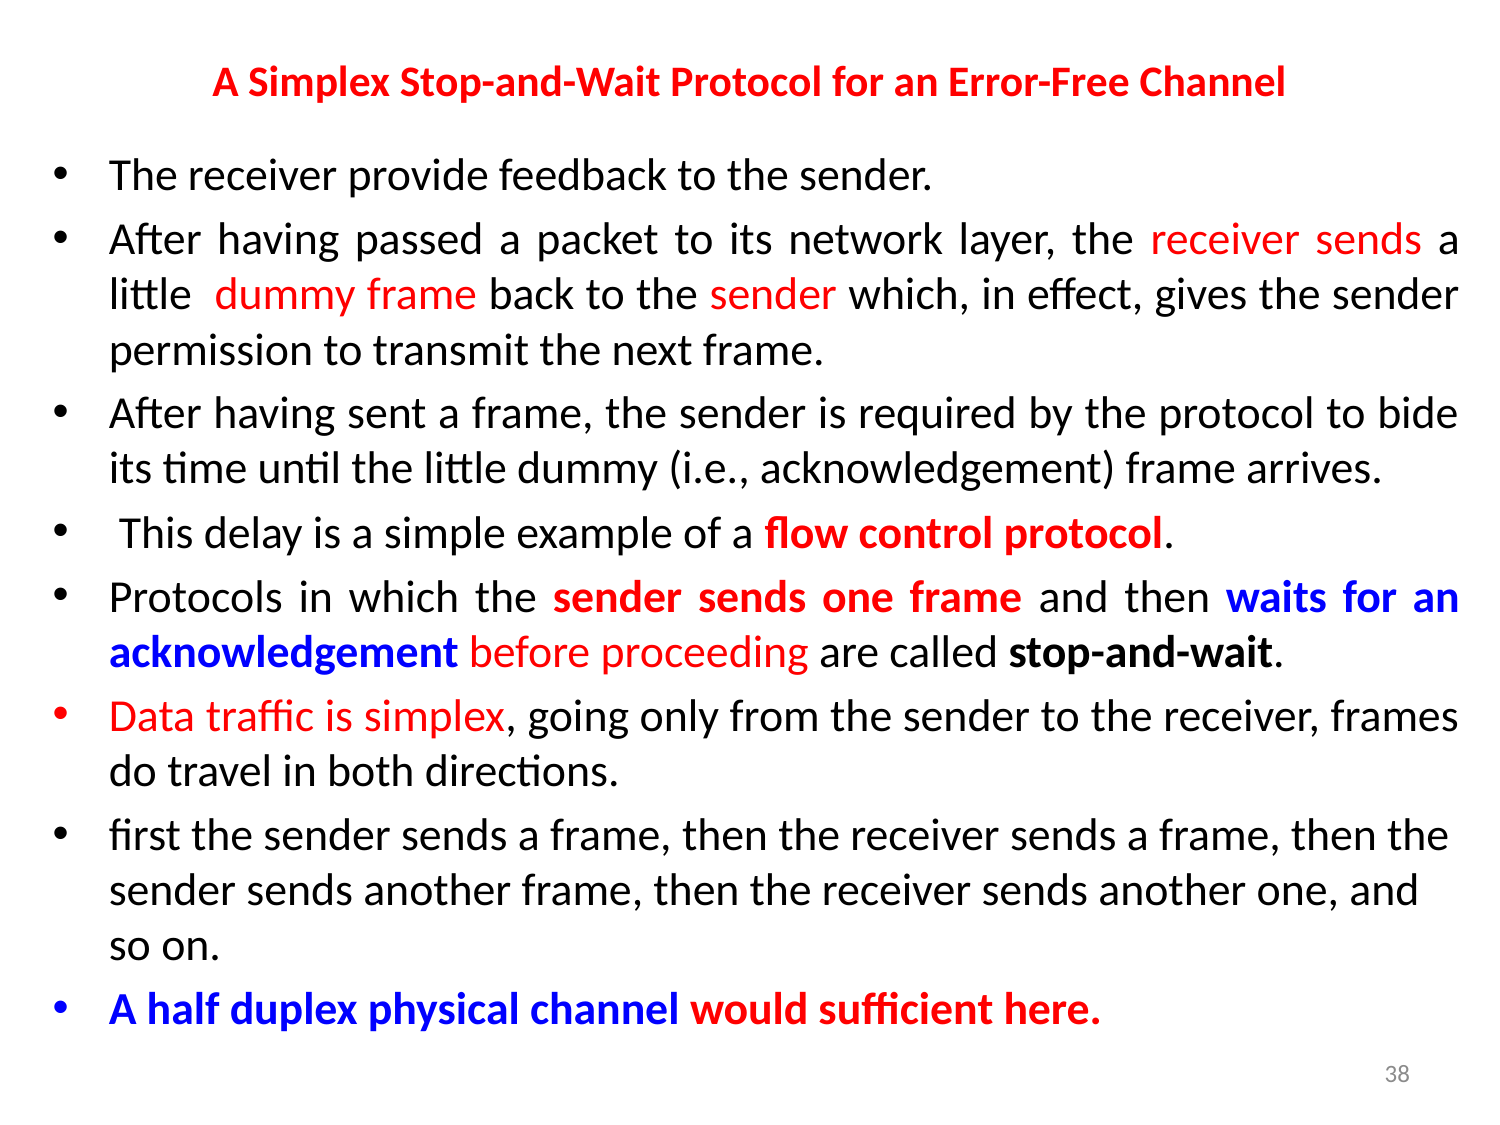

# A Simplex Stop-and-Wait Protocol for an Error-Free Channel
The receiver provide feedback to the sender.
After having passed a packet to its network layer, the receiver sends a little  dummy frame back to the sender which, in effect, gives the sender permission to transmit the next frame.
After having sent a frame, the sender is required by the protocol to bide its time until the little dummy (i.e., acknowledgement) frame arrives.
 This delay is a simple example of a flow control protocol.
Protocols in which the sender sends one frame and then waits for an acknowledgement before proceeding are called stop-and-wait.
Data traffic is simplex, going only from the sender to the receiver, frames do travel in both directions.
first the sender sends a frame, then the receiver sends a frame, then the sender sends another frame, then the receiver sends another one, and so on.
A half duplex physical channel would sufficient here.
38